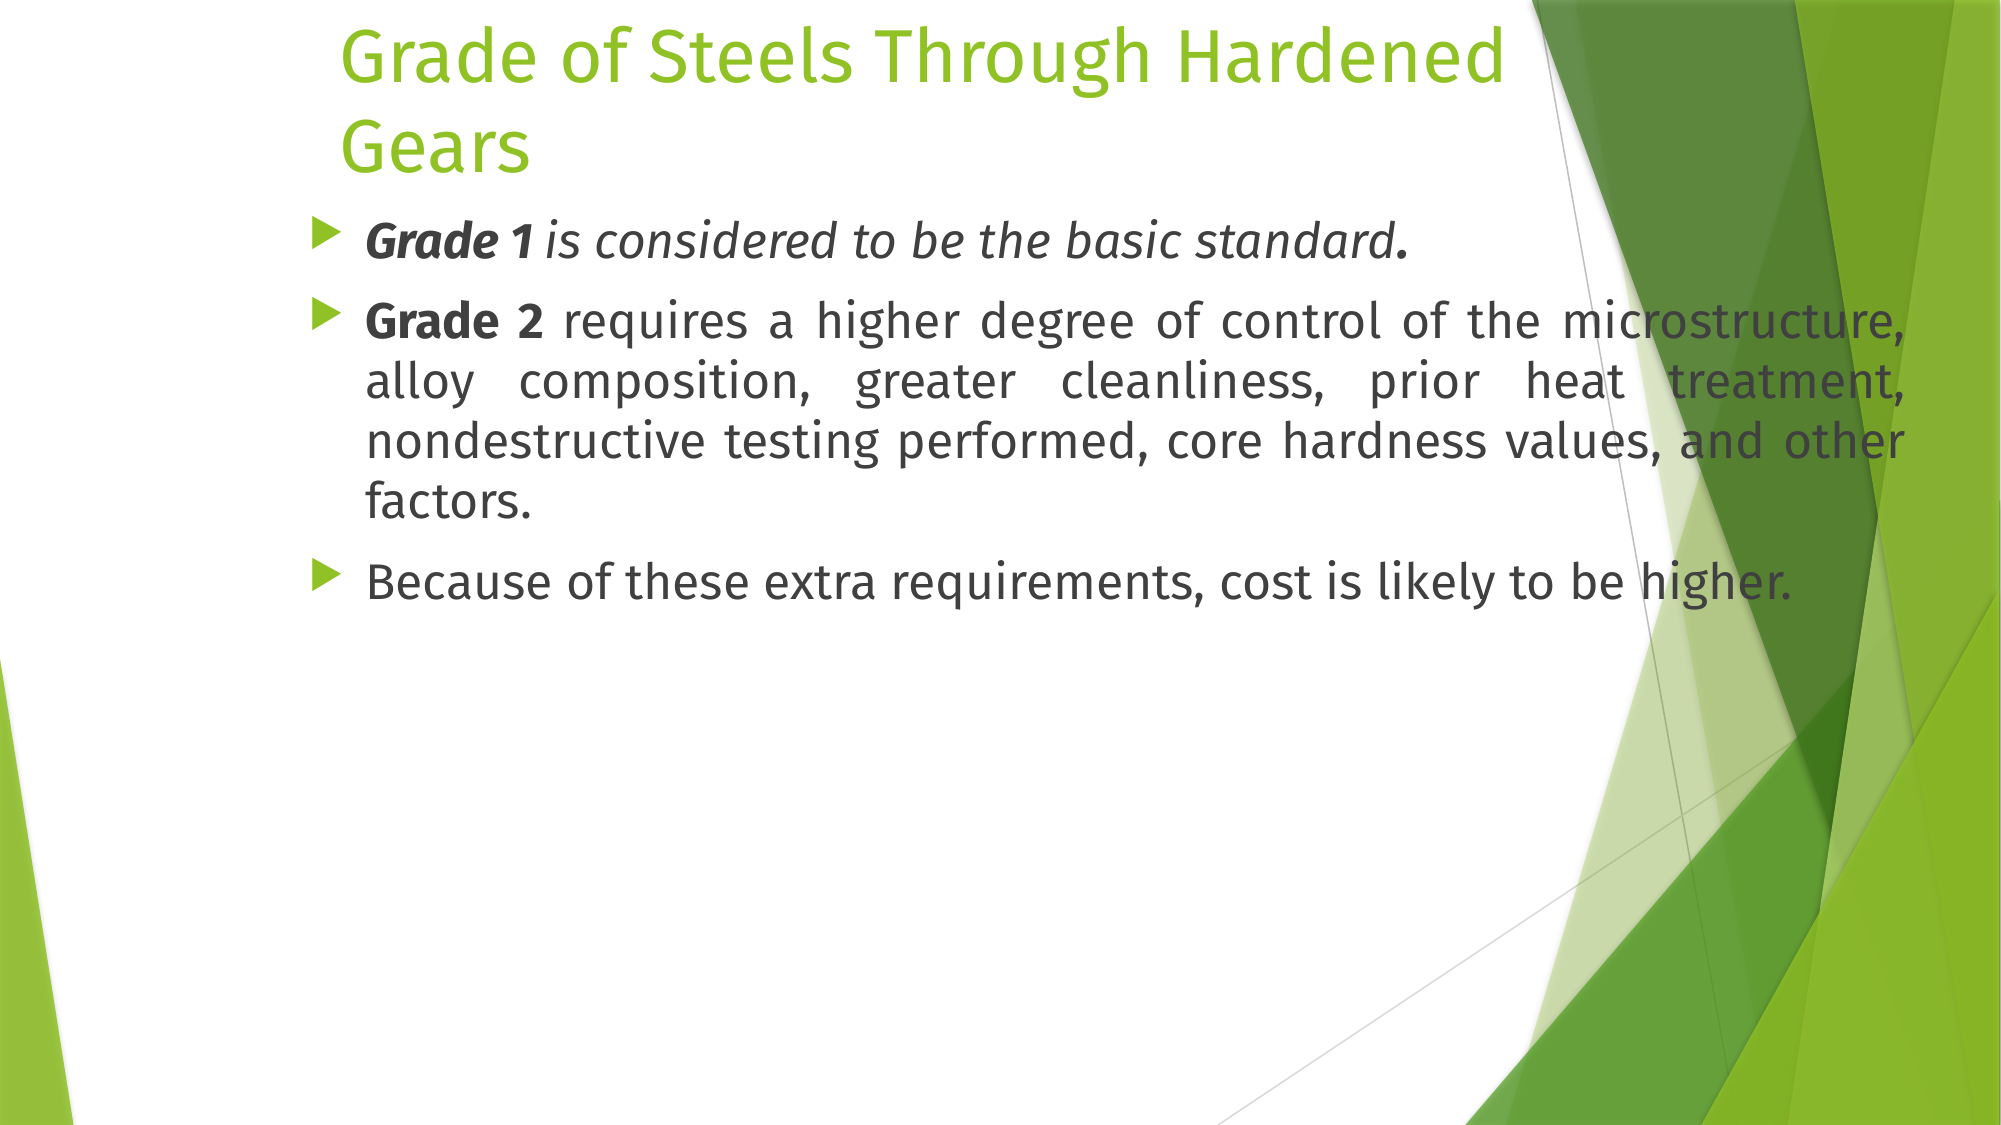

# Grade of Steels Through Hardened Gears
Grade 1 is considered to be the basic standard.
Grade 2 requires a higher degree of control of the microstructure, alloy composition, greater cleanliness, prior heat treatment, nondestructive testing performed, core hardness values, and other factors.
Because of these extra requirements, cost is likely to be higher.